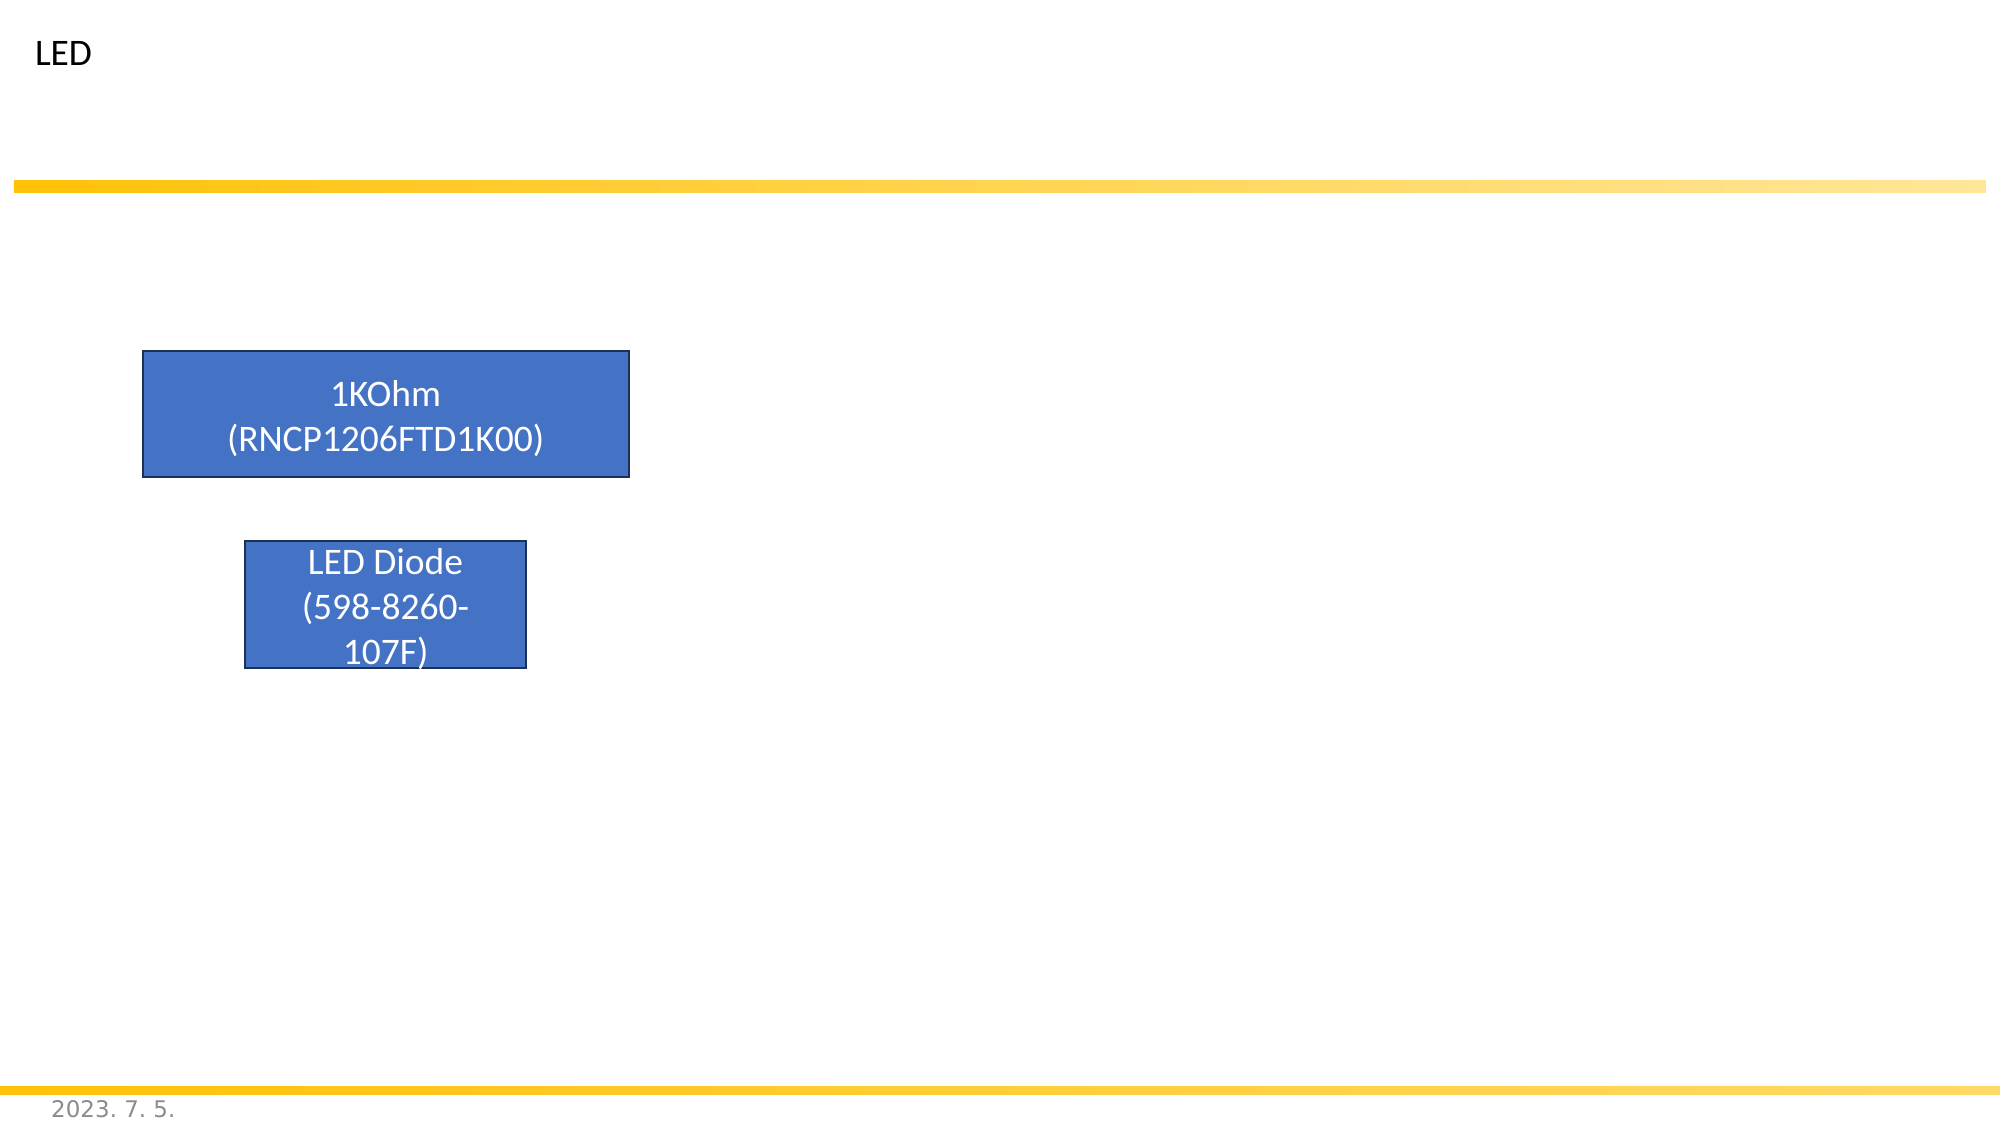

LED
1KOhm
(RNCP1206FTD1K00)
LED Diode
(598-8260-107F)
2023. 7. 5.